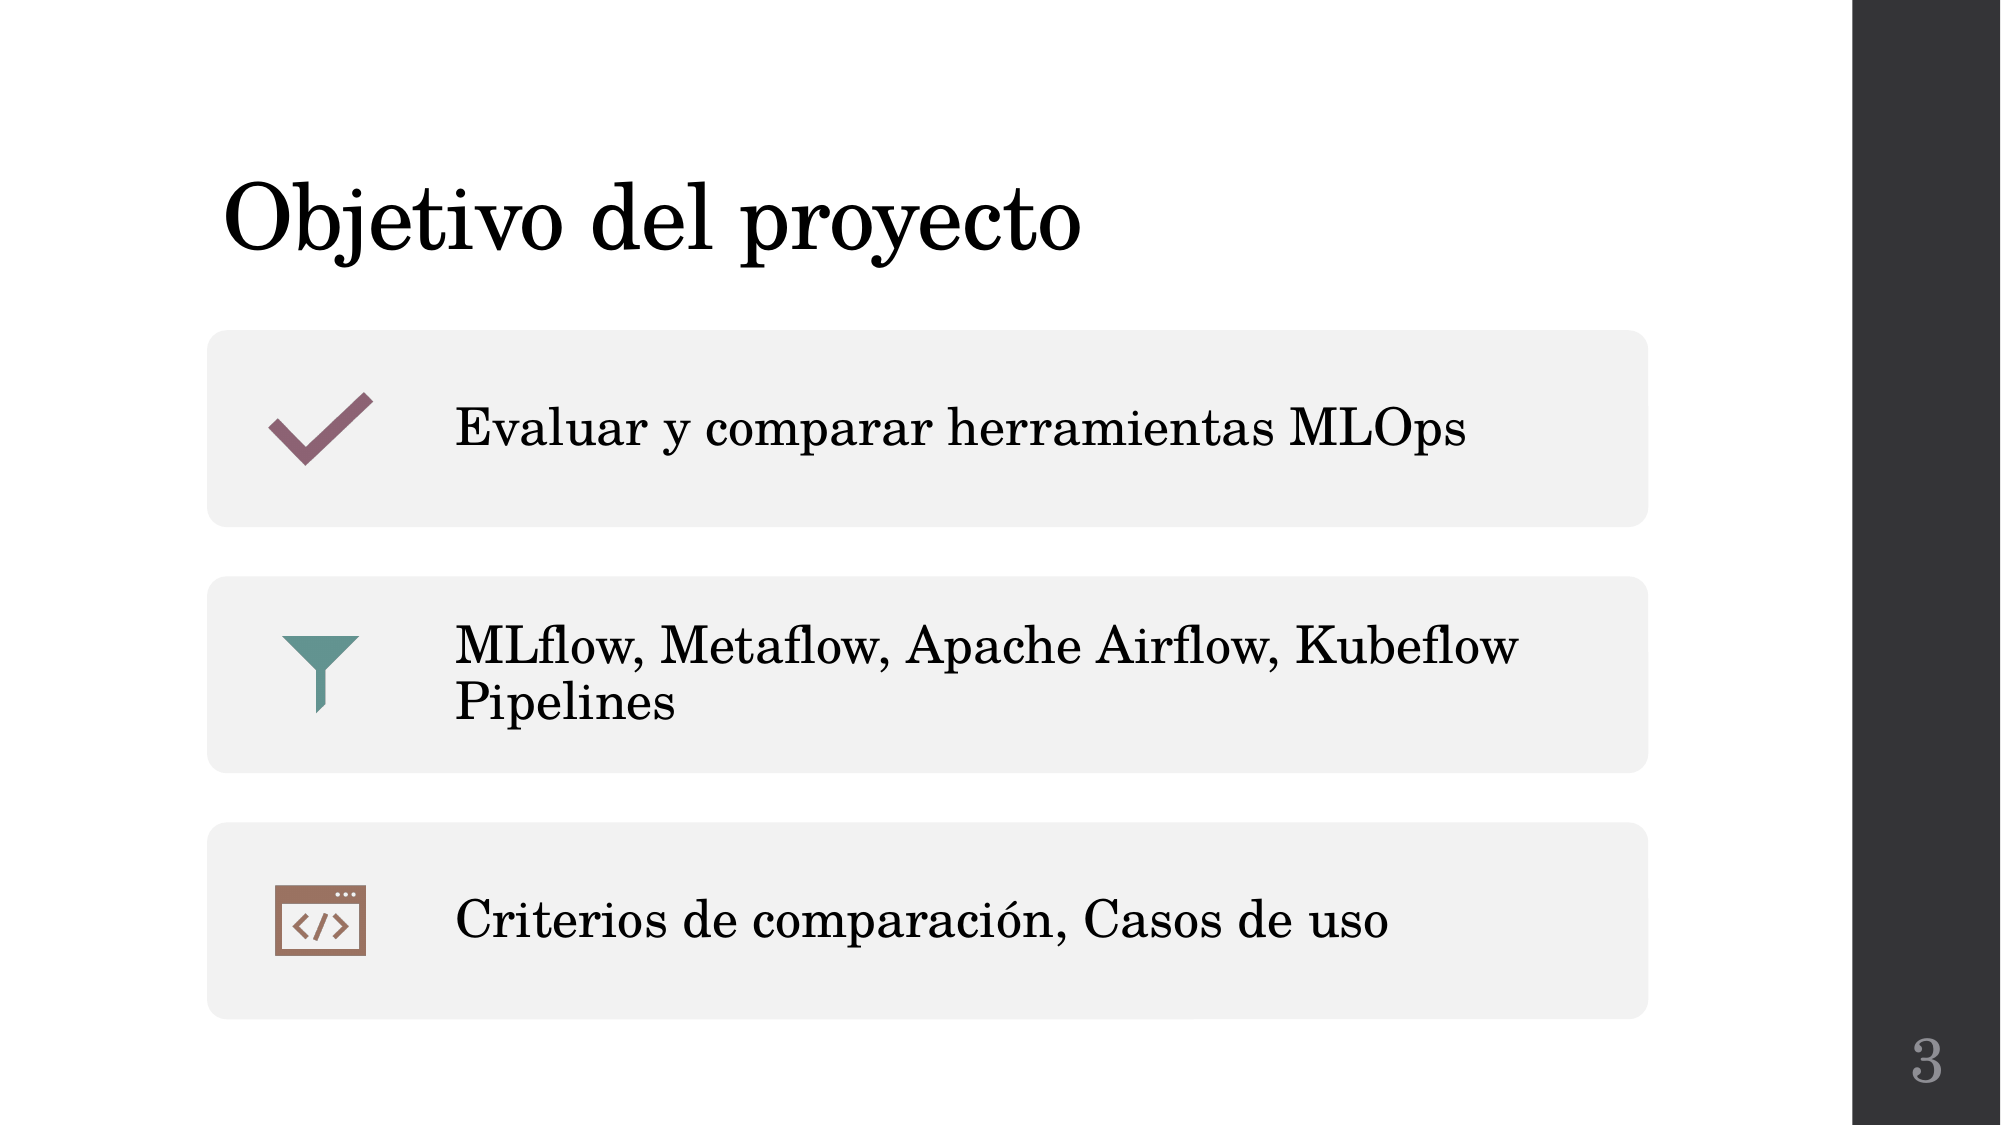

# Objetivo del proyecto
Evaluar y comparar herramientas MLOps
MLflow, Metaflow, Apache Airflow, Kubeflow Pipelines
Criterios de comparación, Casos de uso
3